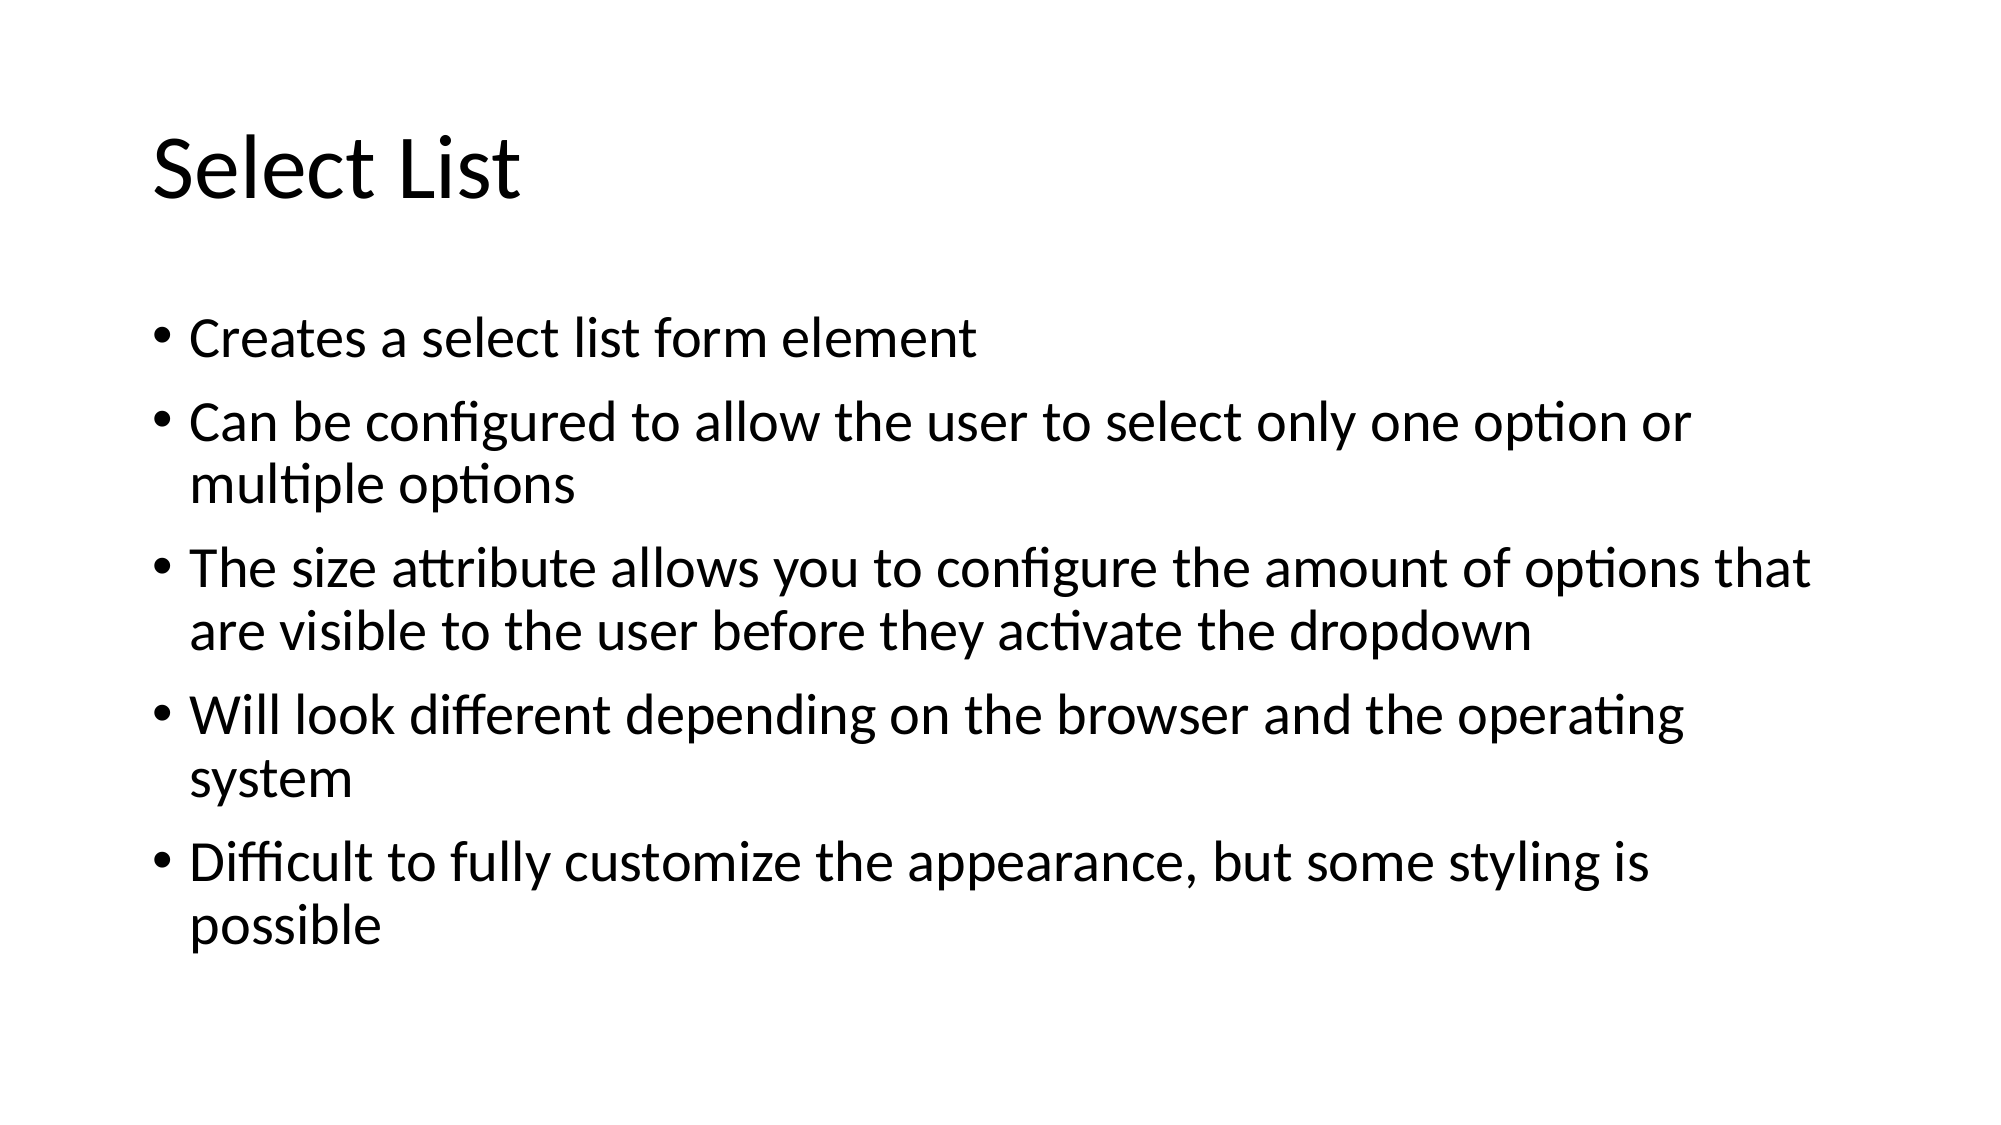

# Select List
Creates a select list form element
Can be configured to allow the user to select only one option or multiple options
The size attribute allows you to configure the amount of options that are visible to the user before they activate the dropdown
Will look different depending on the browser and the operating system
Difficult to fully customize the appearance, but some styling is possible